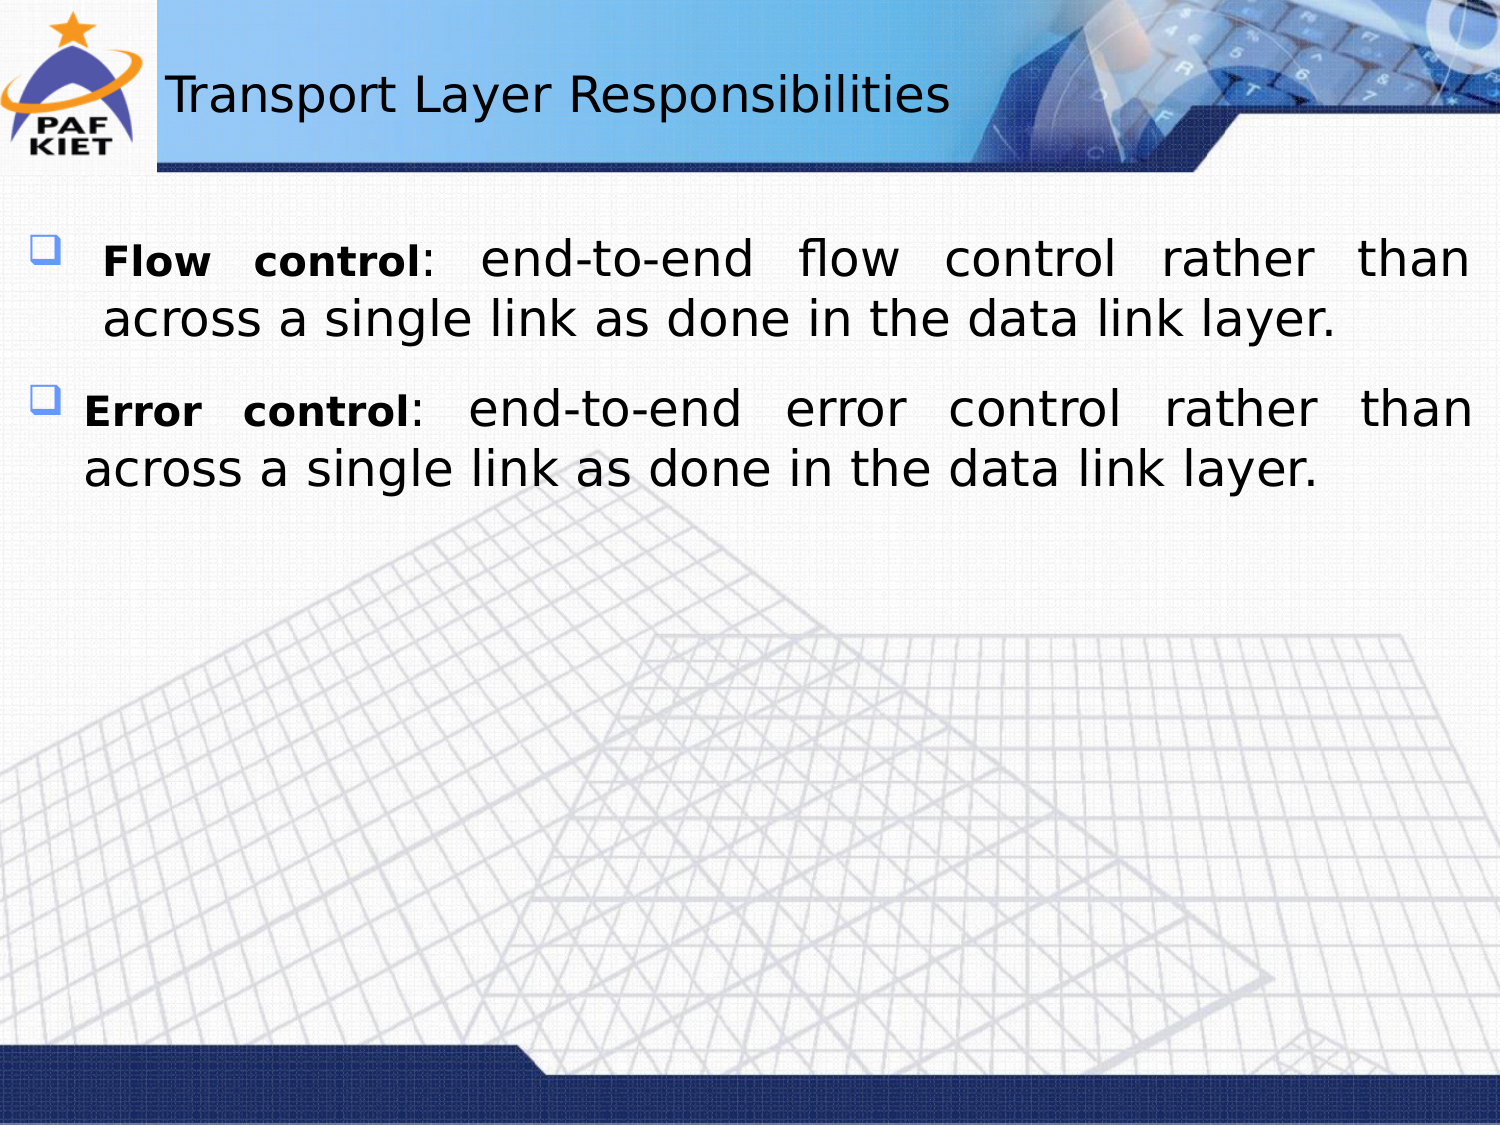

# Transport Layer Responsibilities
Flow control: end-to-end flow control rather than across a single link as done in the data link layer.
Error control: end-to-end error control rather than across a single link as done in the data link layer.